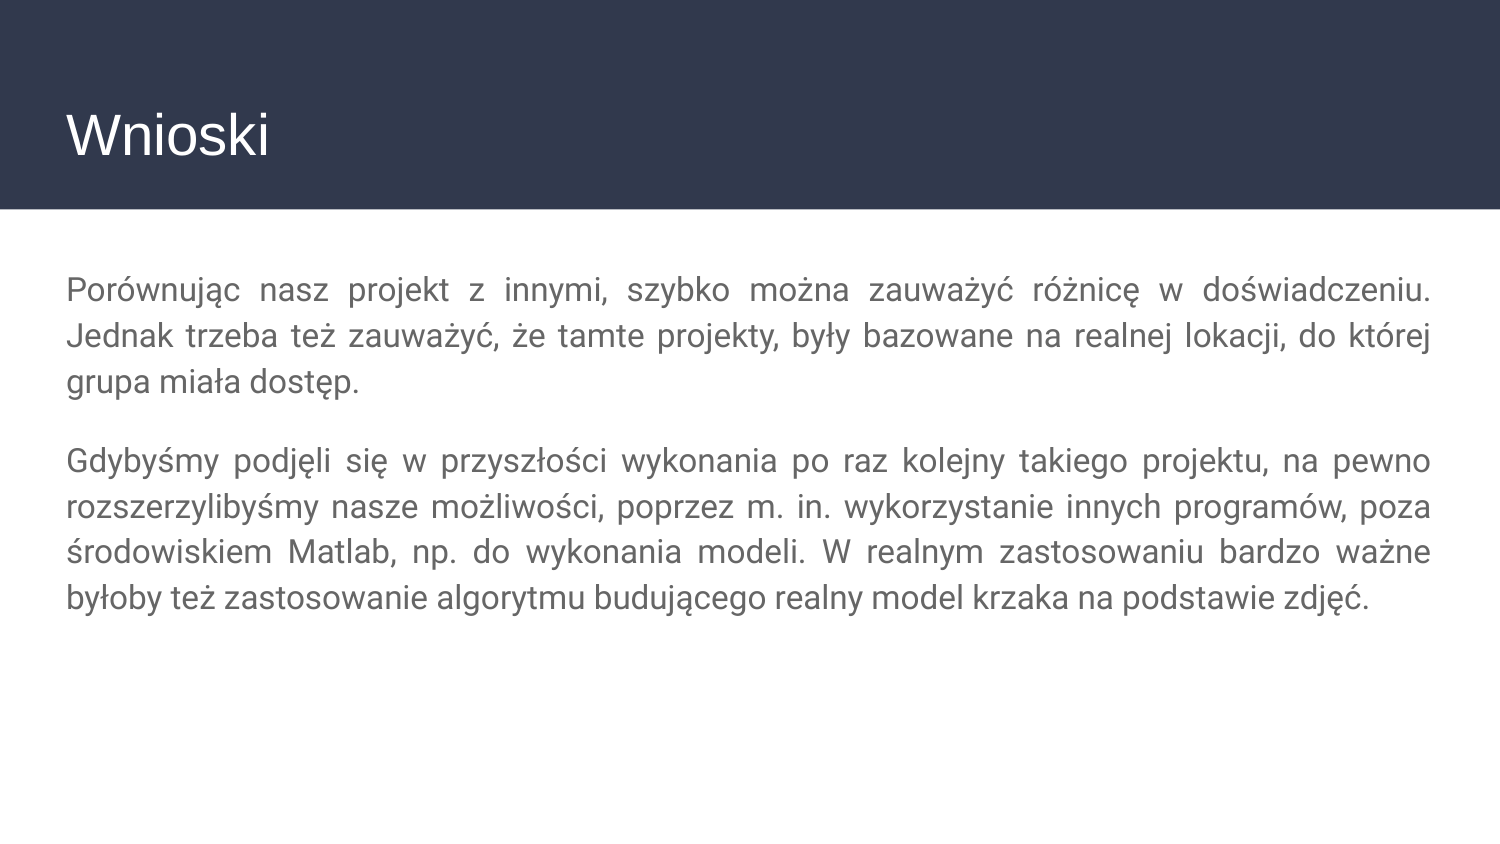

# Wnioski

Porównując nasz projekt z innymi, szybko można zauważyć różnicę w doświadczeniu. Jednak trzeba też zauważyć, że tamte projekty, były bazowane na realnej lokacji, do której grupa miała dostęp.
Gdybyśmy podjęli się w przyszłości wykonania po raz kolejny takiego projektu, na pewno rozszerzylibyśmy nasze możliwości, poprzez m. in. wykorzystanie innych programów, poza środowiskiem Matlab, np. do wykonania modeli. W realnym zastosowaniu bardzo ważne byłoby też zastosowanie algorytmu budującego realny model krzaka na podstawie zdjęć.